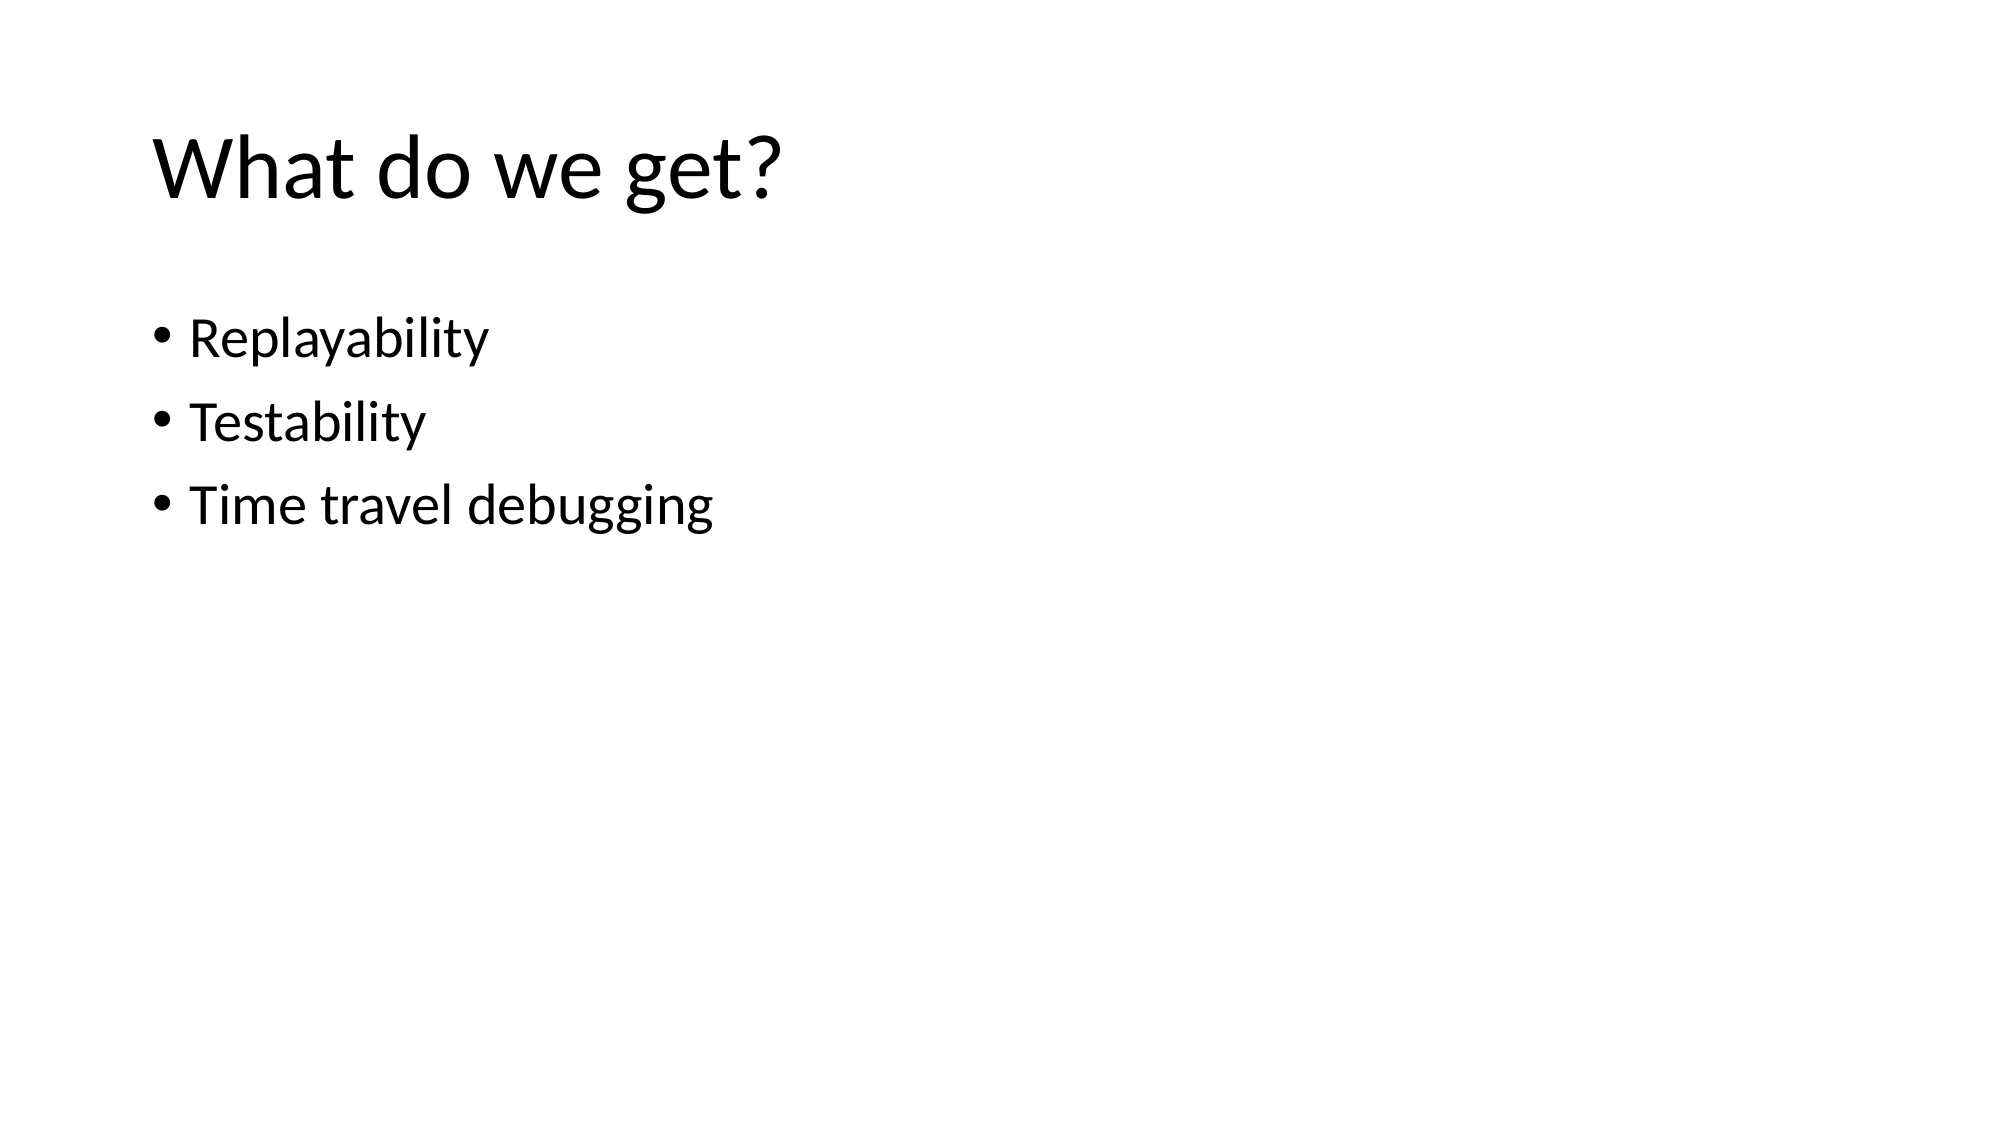

# What do we get?
Replayability
Testability
Time travel debugging